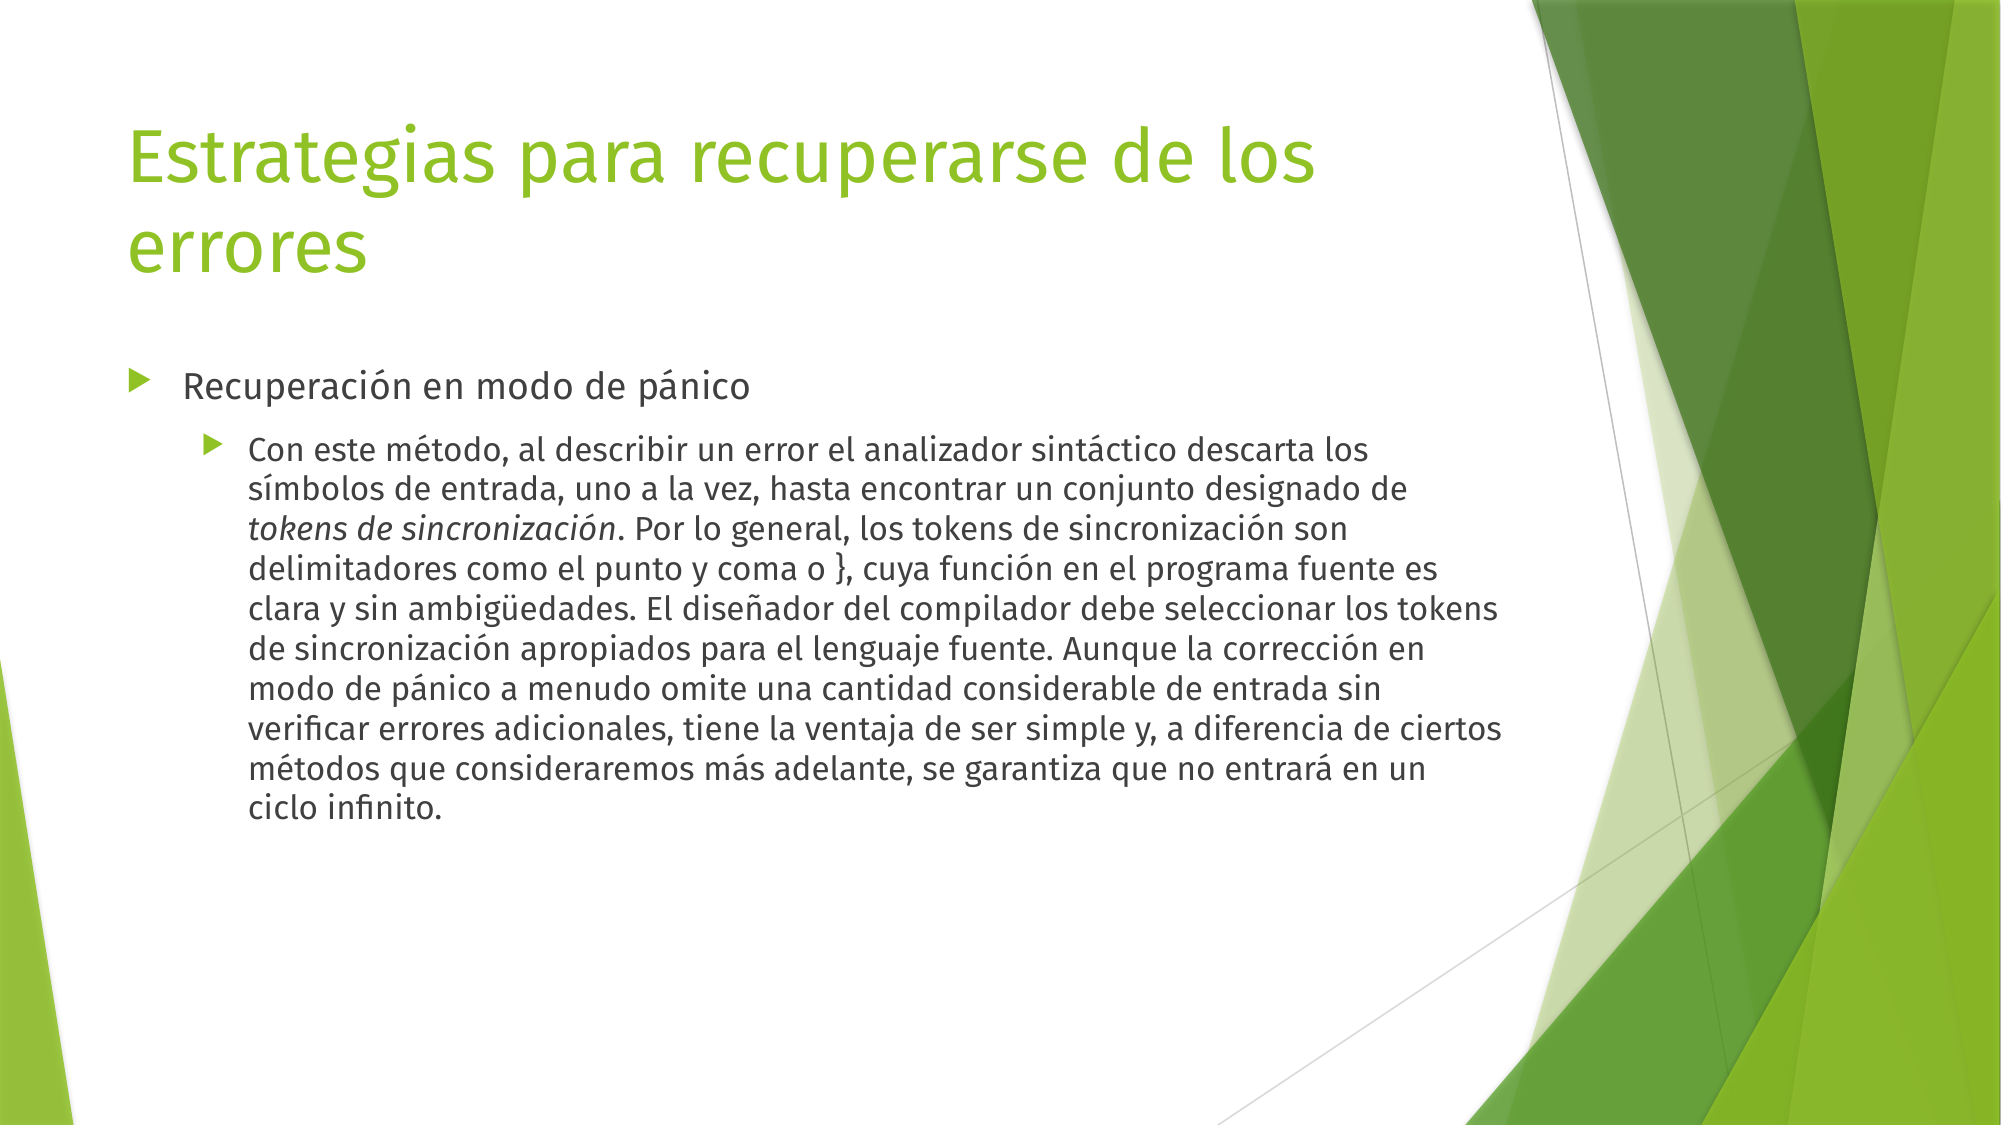

# Estrategias para recuperarse de los errores
Recuperación en modo de pánico
Con este método, al describir un error el analizador sintáctico descarta los símbolos de entrada, uno a la vez, hasta encontrar un conjunto designado de tokens de sincronización. Por lo general, los tokens de sincronización son delimitadores como el punto y coma o }, cuya función en el programa fuente es clara y sin ambigüedades. El diseñador del compilador debe seleccionar los tokens de sincronización apropiados para el lenguaje fuente. Aunque la corrección en modo de pánico a menudo omite una cantidad considerable de entrada sin verificar errores adicionales, tiene la ventaja de ser simple y, a diferencia de ciertos métodos que consideraremos más adelante, se garantiza que no entrará en un ciclo infinito.